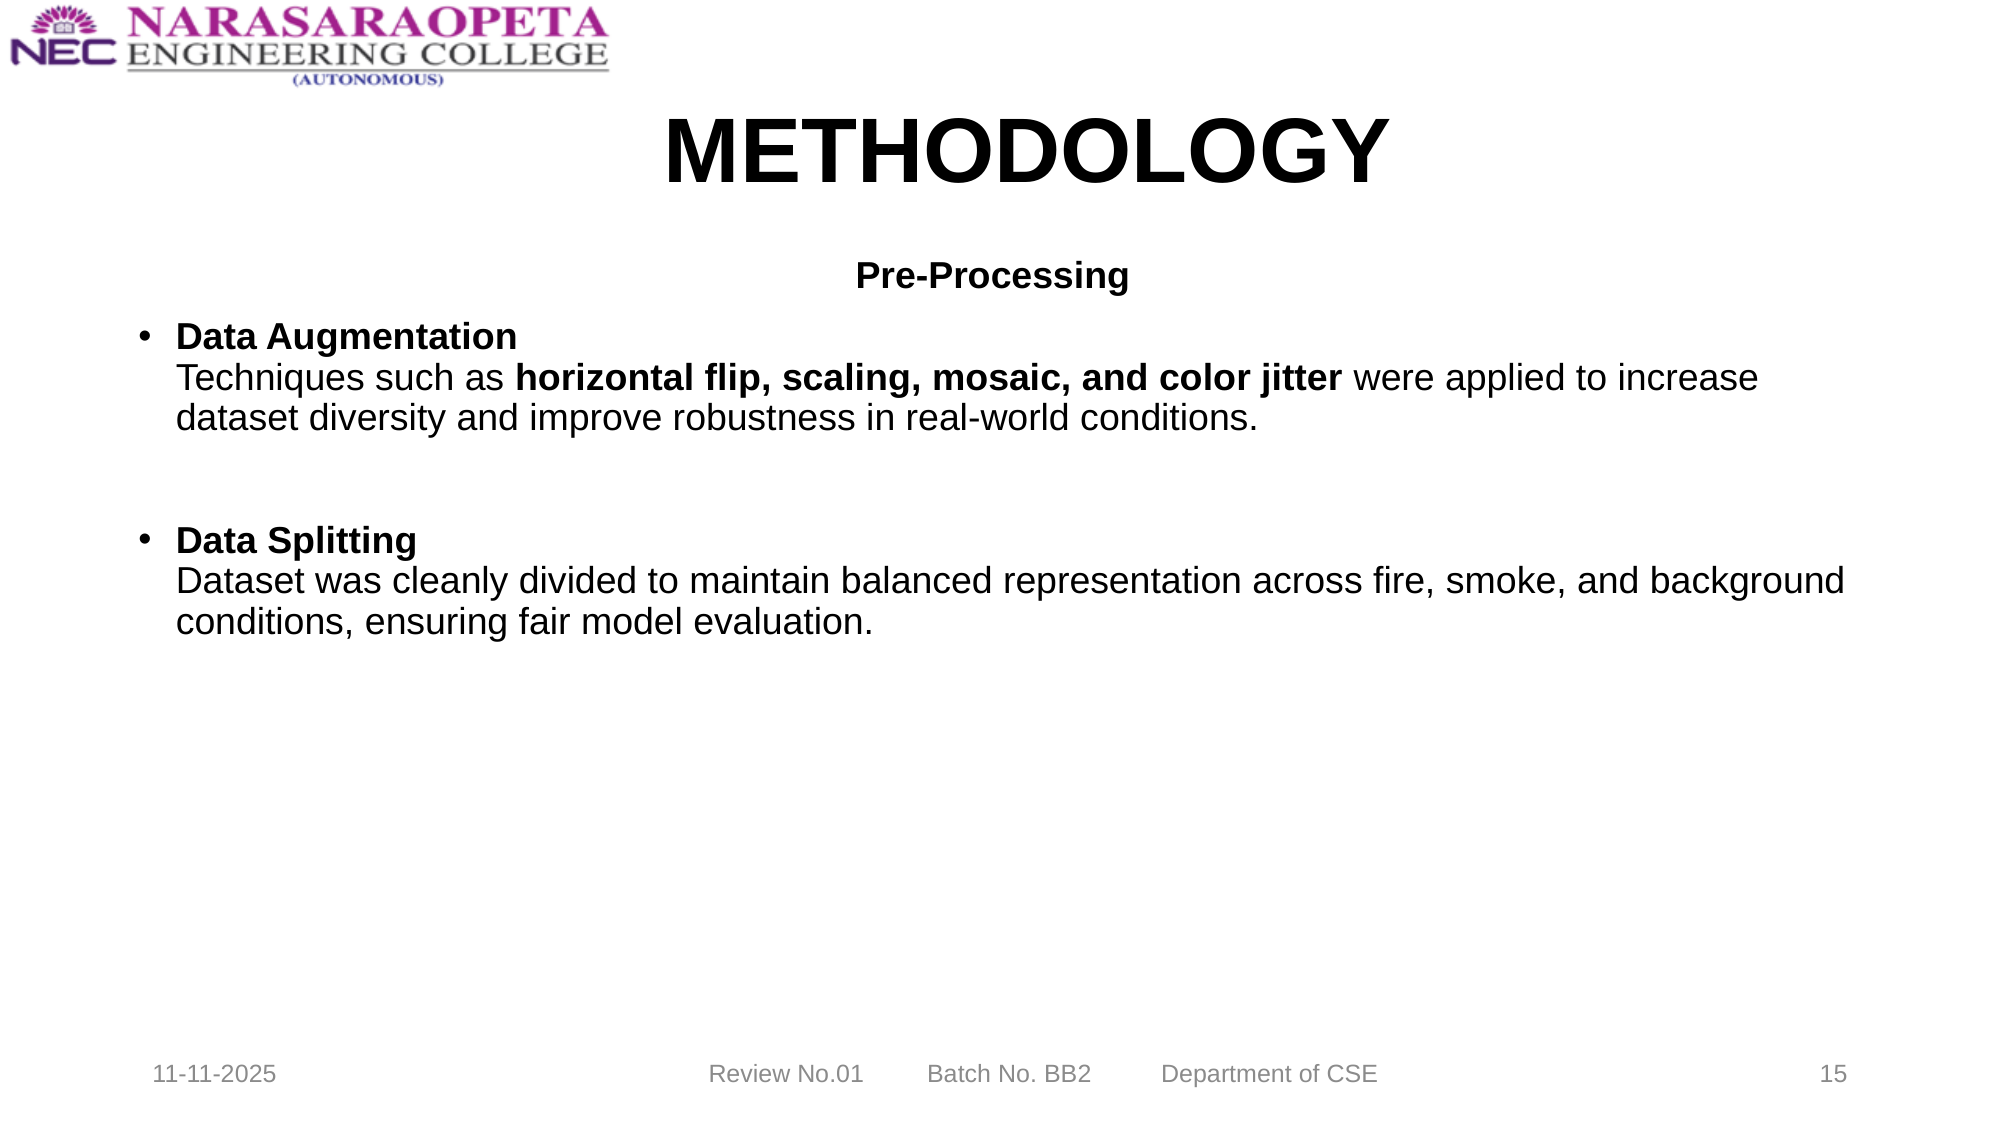

# METHODOLOGY
Pre-Processing
Data Augmentation
Techniques such as horizontal flip, scaling, mosaic, and color jitter were applied to increase dataset diversity and improve robustness in real-world conditions.

Data Splitting
Dataset was cleanly divided to maintain balanced representation across fire, smoke, and background conditions, ensuring fair model evaluation.
11-11-2025
Review No.01         Batch No. BB2          Department of CSE
15